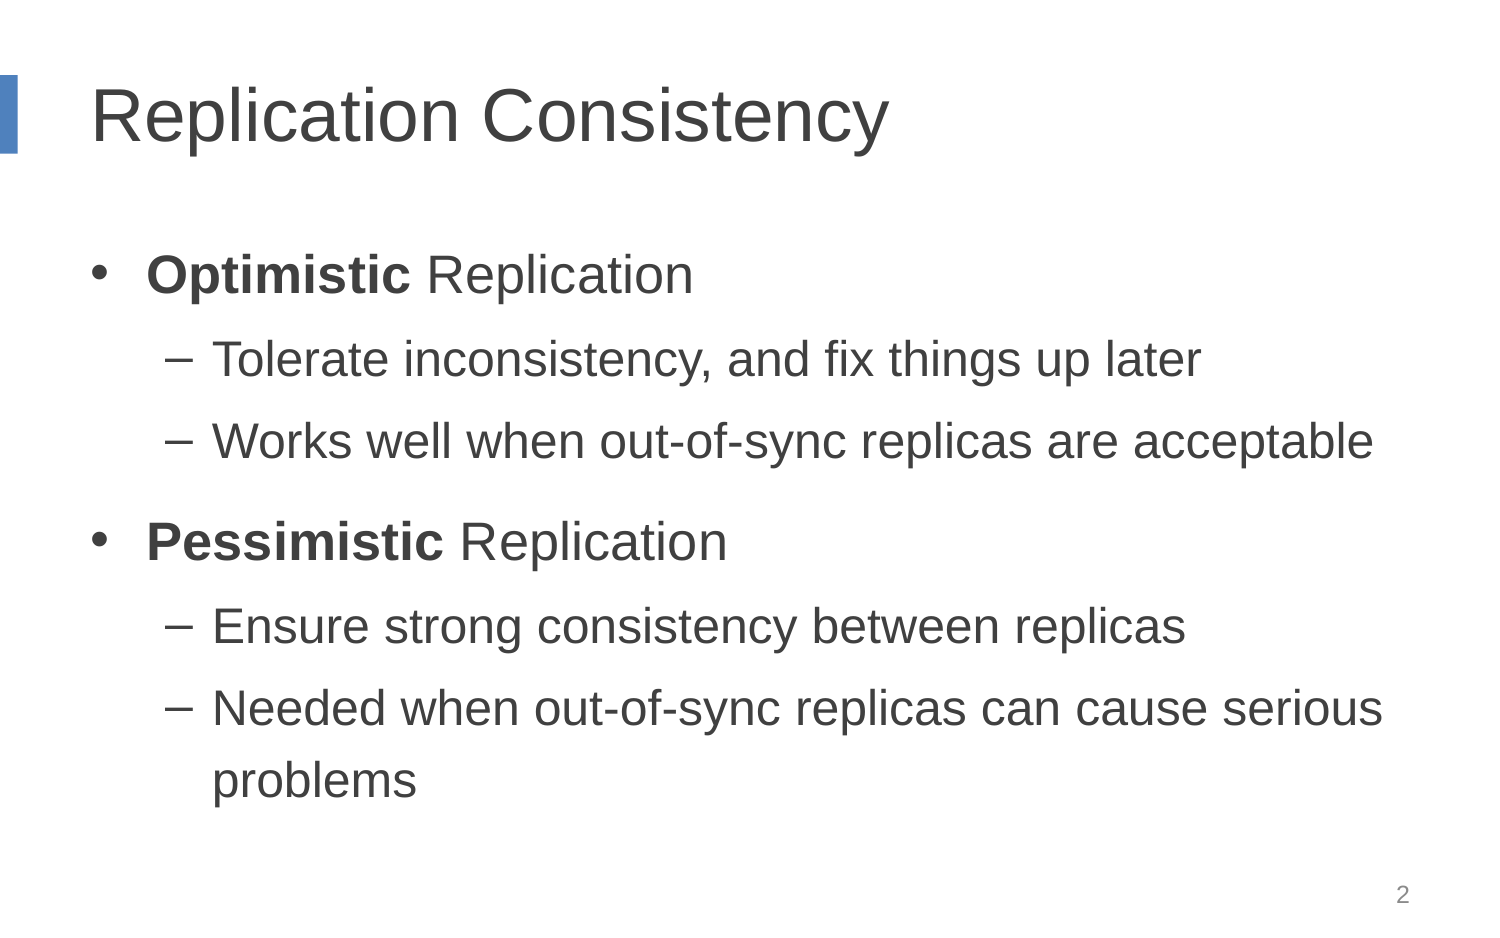

# Replication Consistency
Optimistic Replication
Tolerate inconsistency, and fix things up later
Works well when out-of-sync replicas are acceptable
Pessimistic Replication
Ensure strong consistency between replicas
Needed when out-of-sync replicas can cause serious problems

2